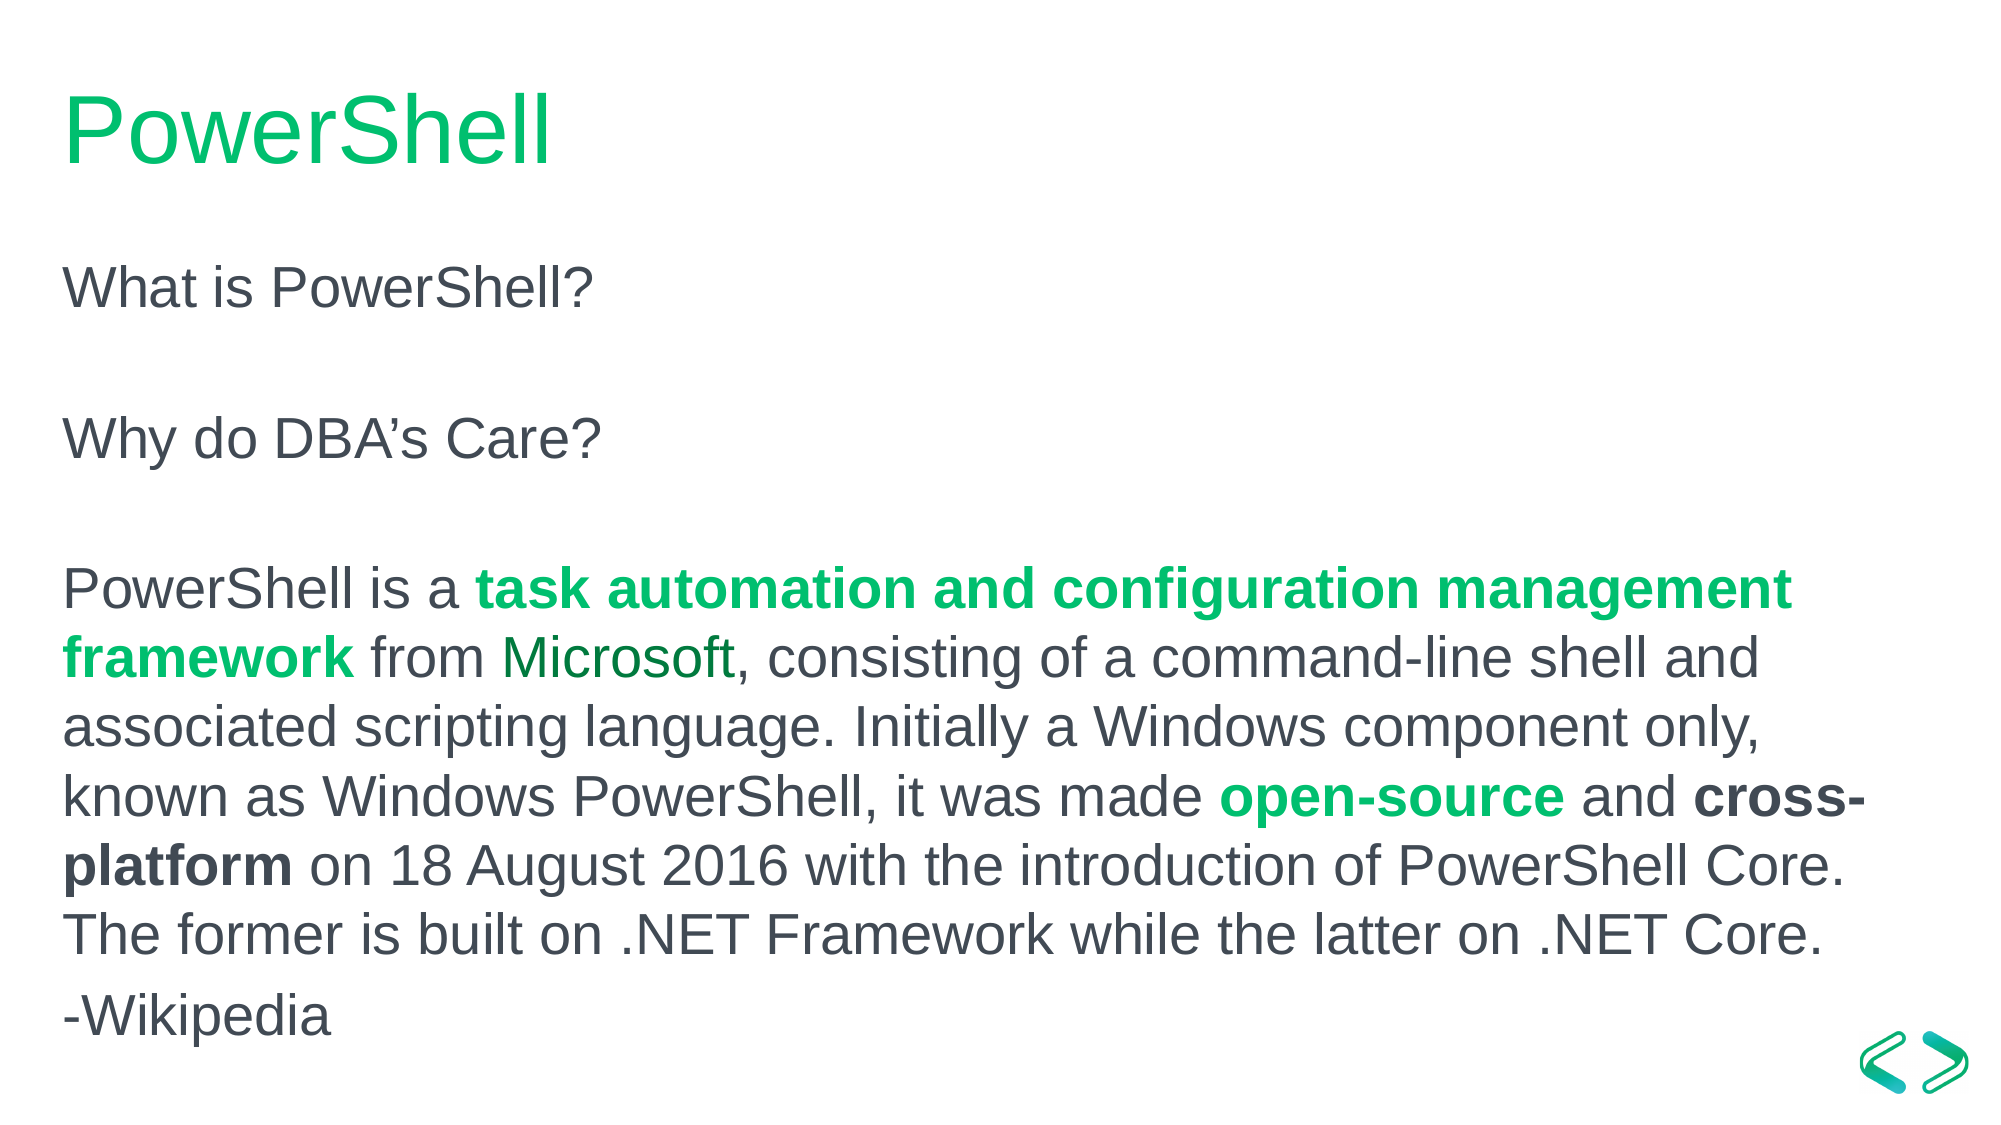

# PowerShell
What is PowerShell?
Why do DBA’s Care?
PowerShell is a task automation and configuration management framework from Microsoft, consisting of a command-line shell and associated scripting language. Initially a Windows component only, known as Windows PowerShell, it was made open-source and cross-platform on 18 August 2016 with the introduction of PowerShell Core. The former is built on .NET Framework while the latter on .NET Core.
-Wikipedia